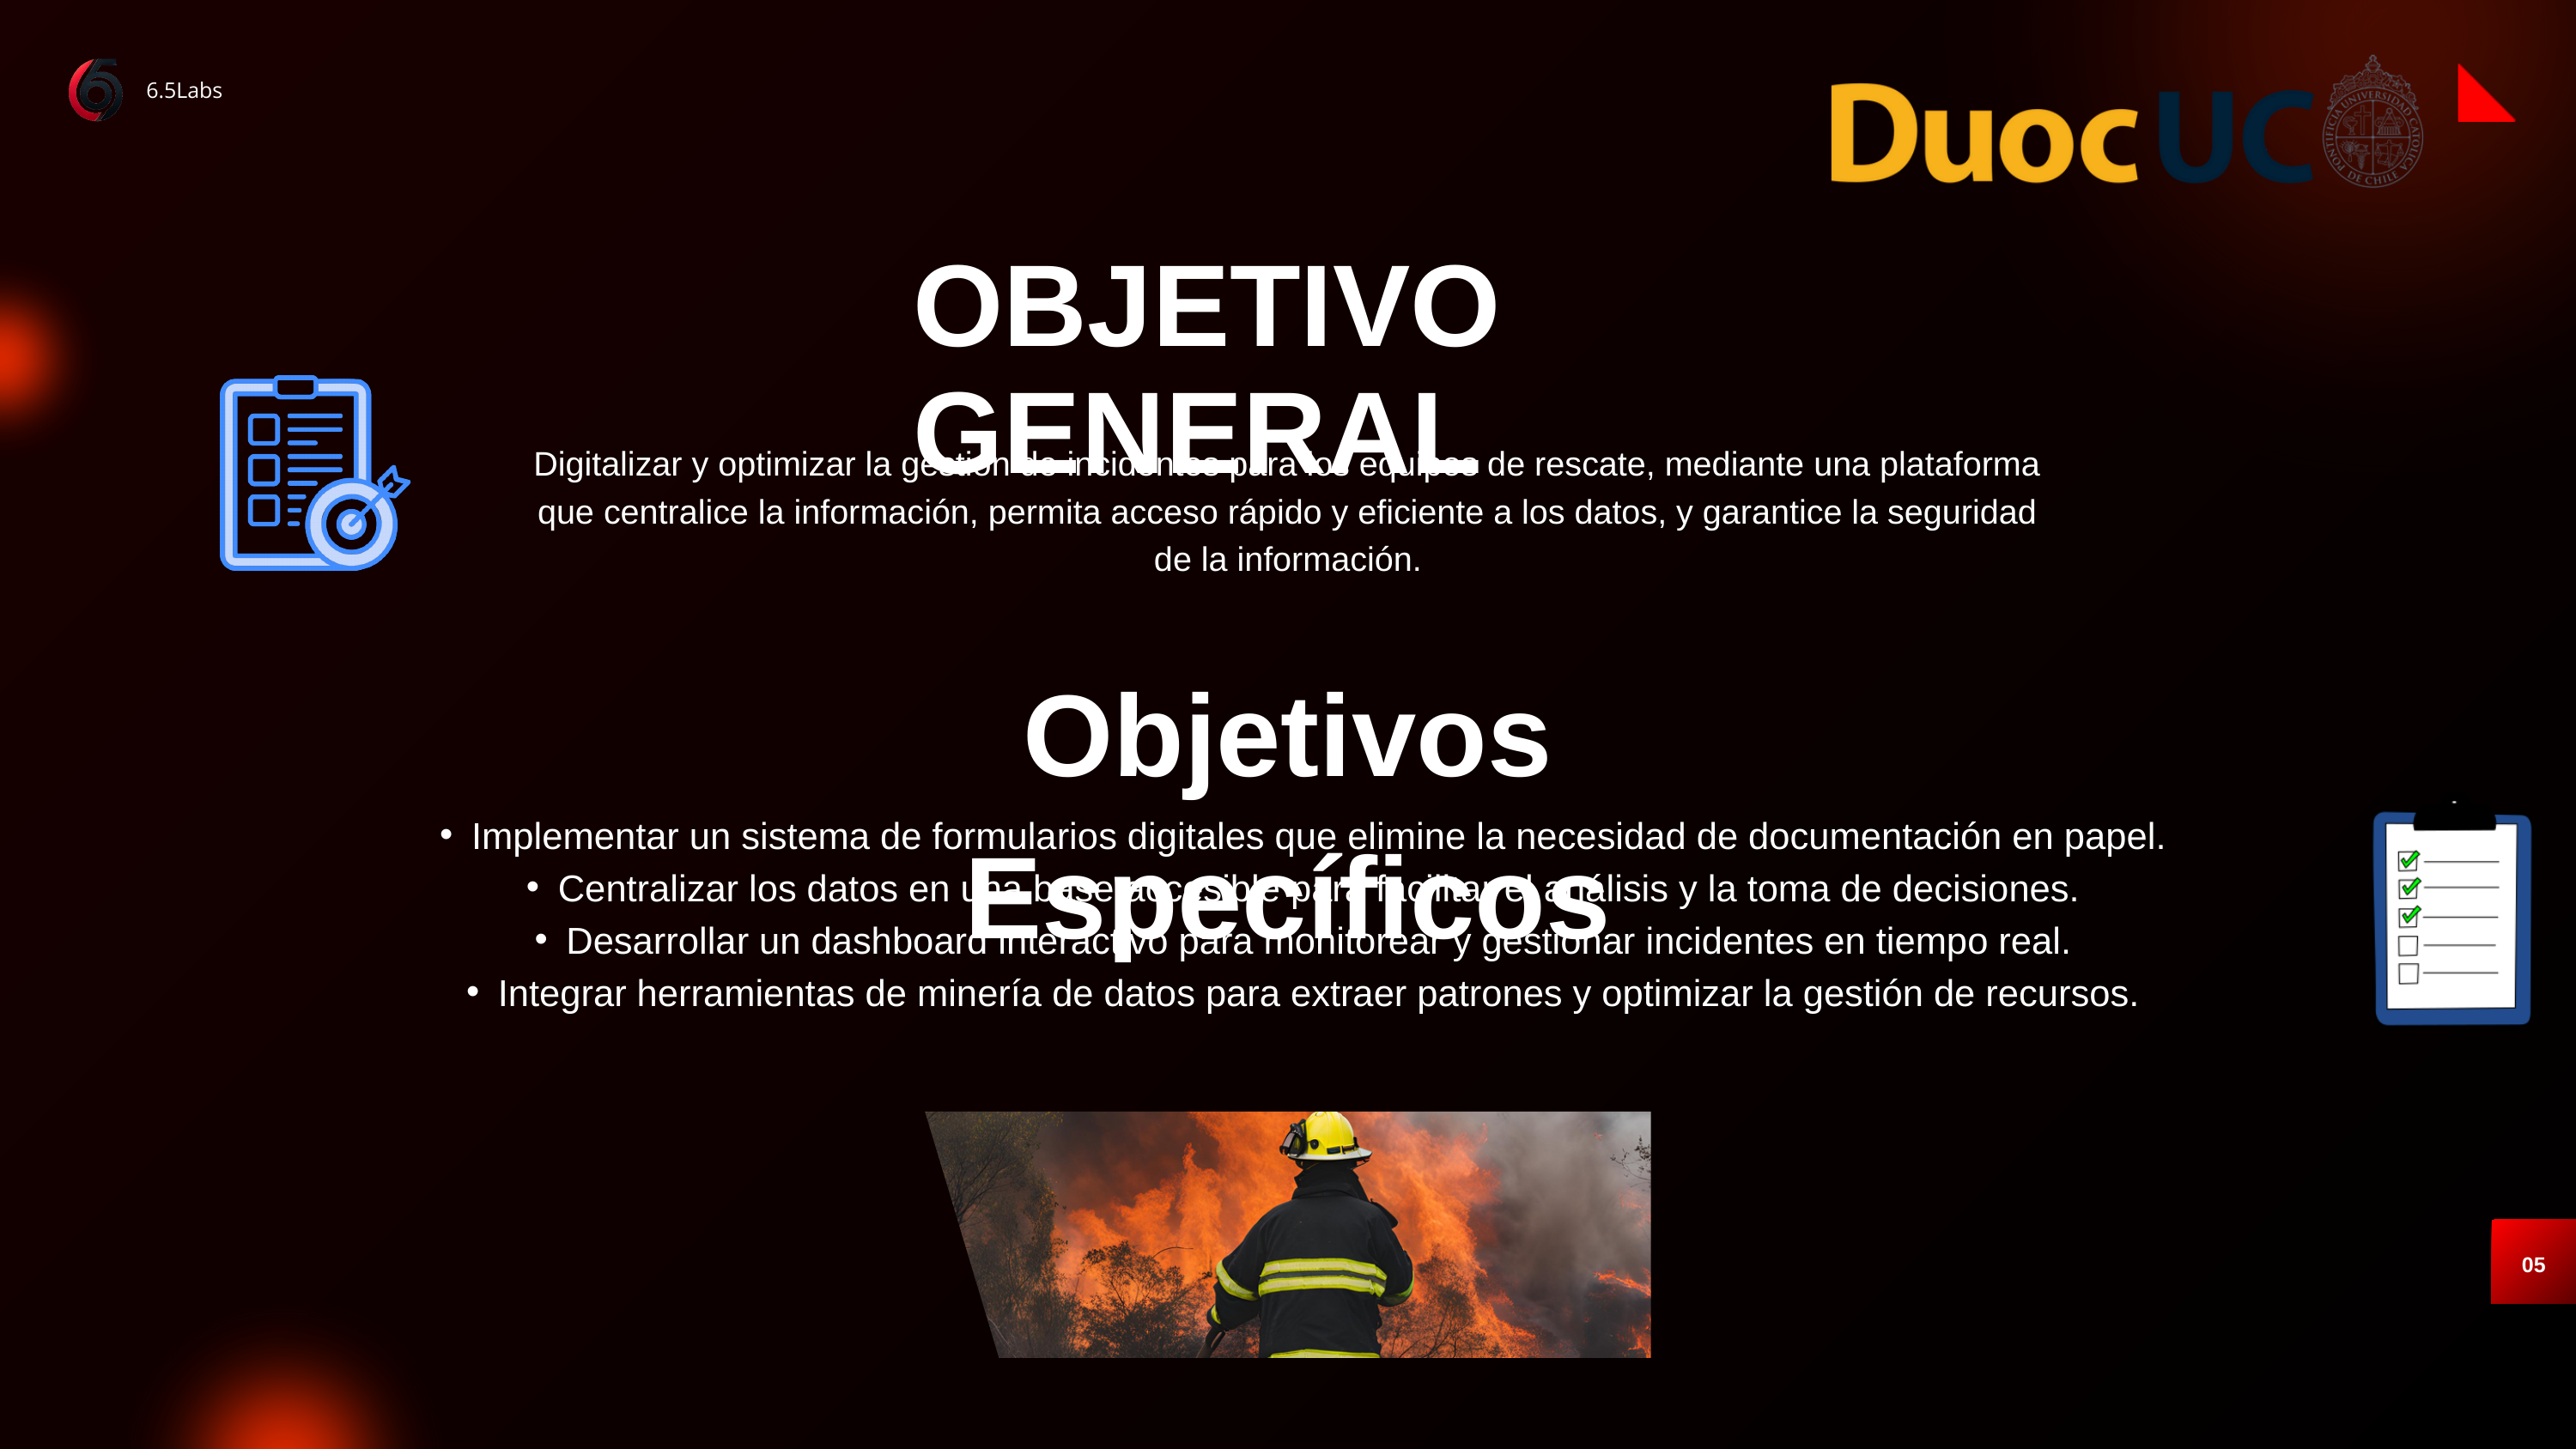

6.5Labs
OBJETIVO GENERAL

Digitalizar y optimizar la gestión de incidentes para los equipos de rescate, mediante una plataforma que centralice la información, permita acceso rápido y eficiente a los datos, y garantice la seguridad de la información.
Objetivos Específicos

Implementar un sistema de formularios digitales que elimine la necesidad de documentación en papel.
Centralizar los datos en una base accesible para facilitar el análisis y la toma de decisiones.
Desarrollar un dashboard interactivo para monitorear y gestionar incidentes en tiempo real.
Integrar herramientas de minería de datos para extraer patrones y optimizar la gestión de recursos.

05